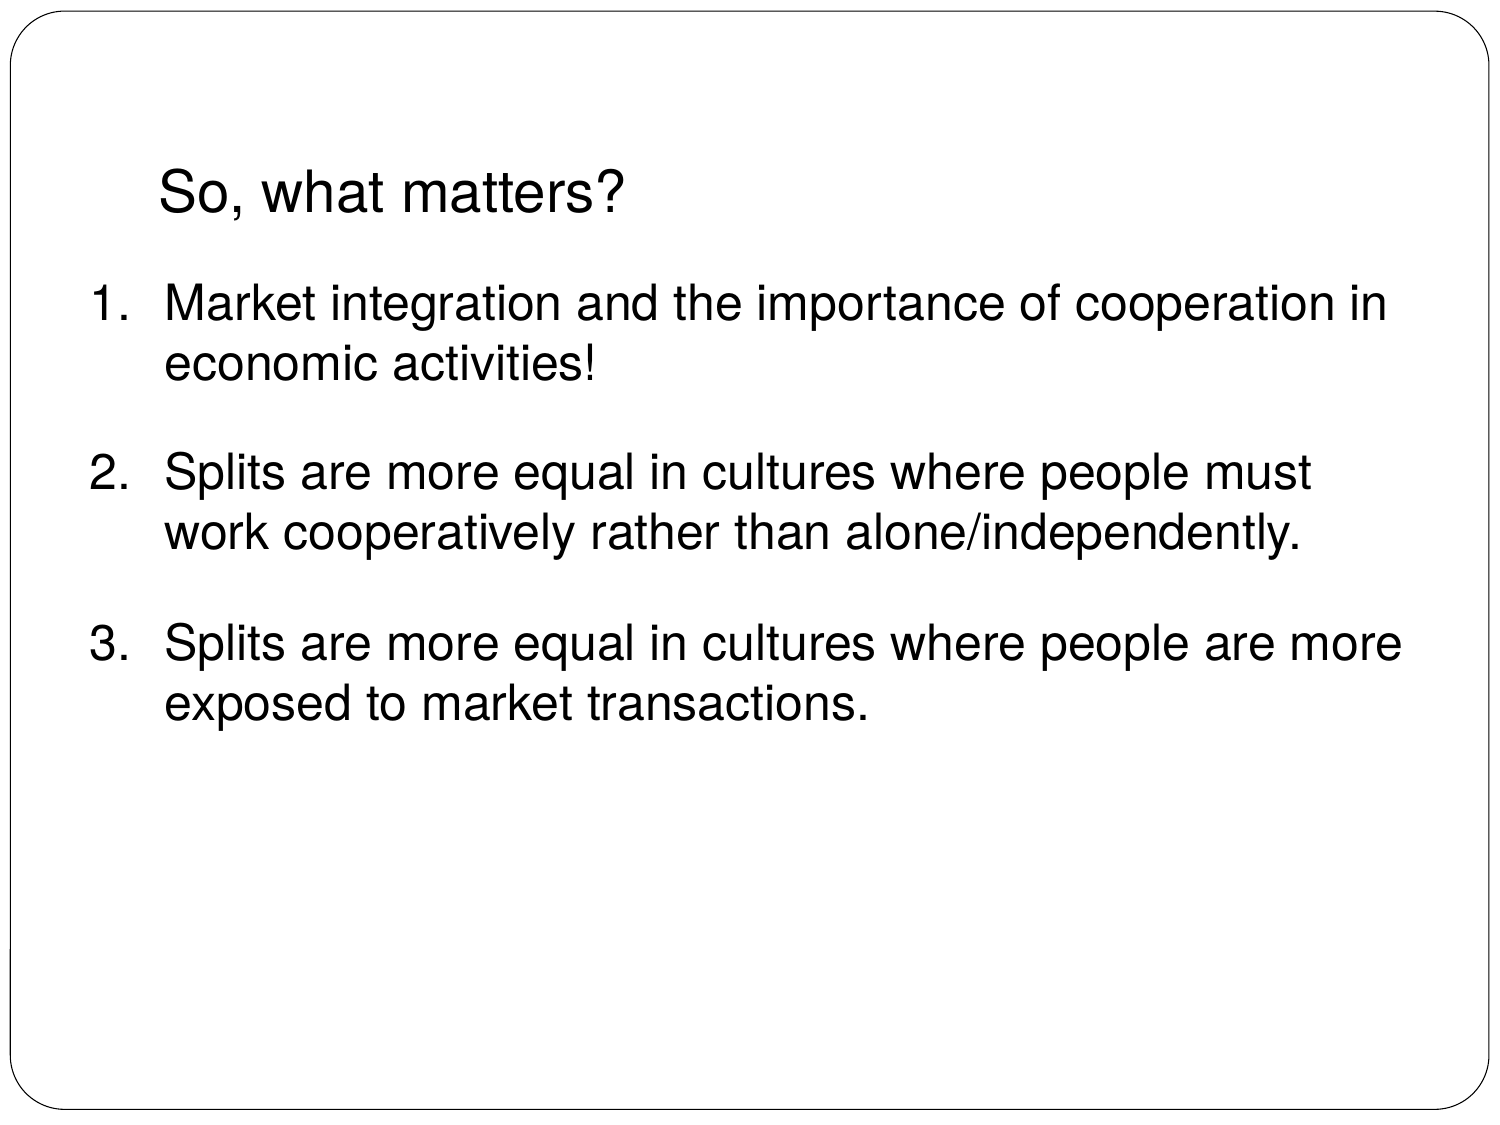

# So, what matters?
Market integration and the importance of cooperation in economic activities!
Splits are more equal in cultures where people must work cooperatively rather than alone/independently.
Splits are more equal in cultures where people are more exposed to market transactions.